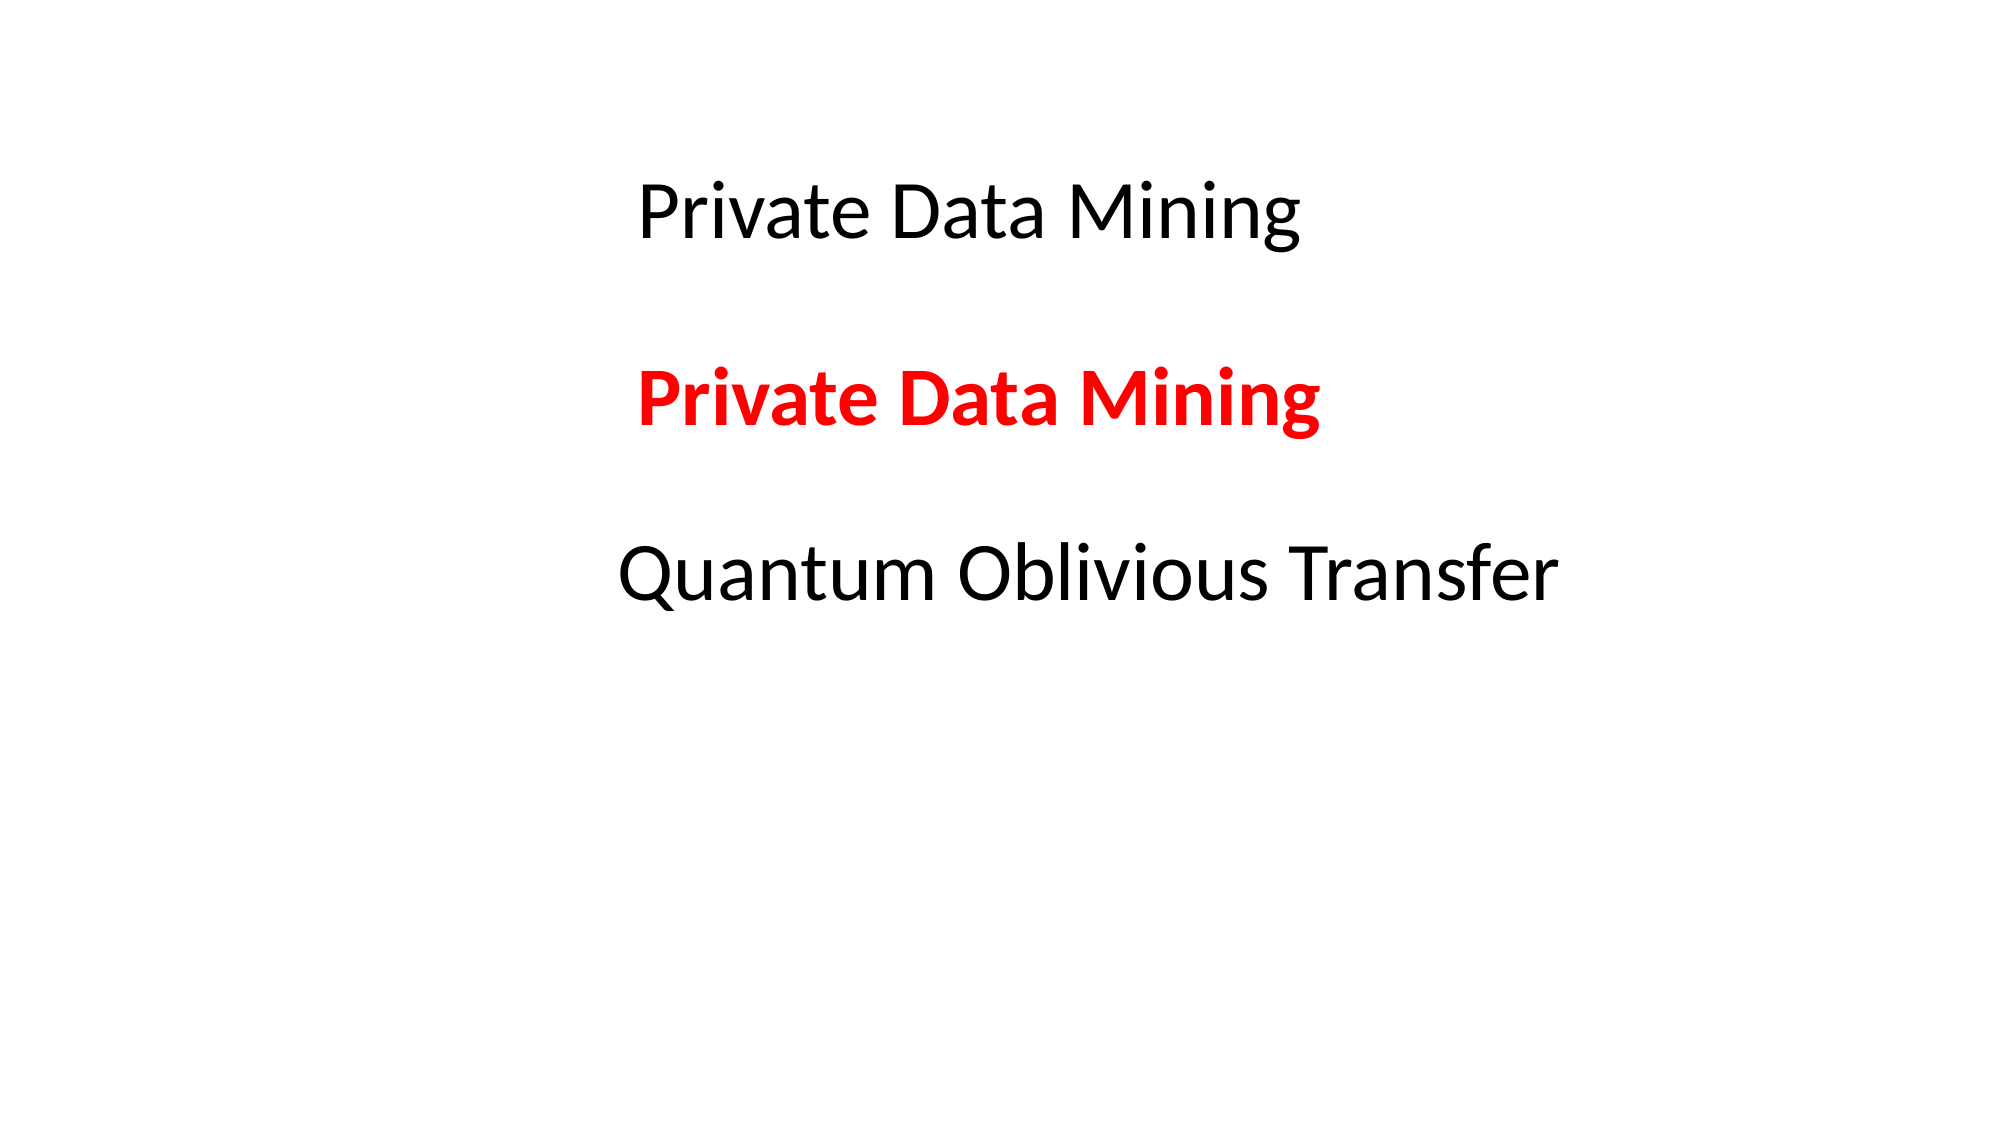

Private Data Mining
Private Data Mining
Quantum Oblivious Transfer